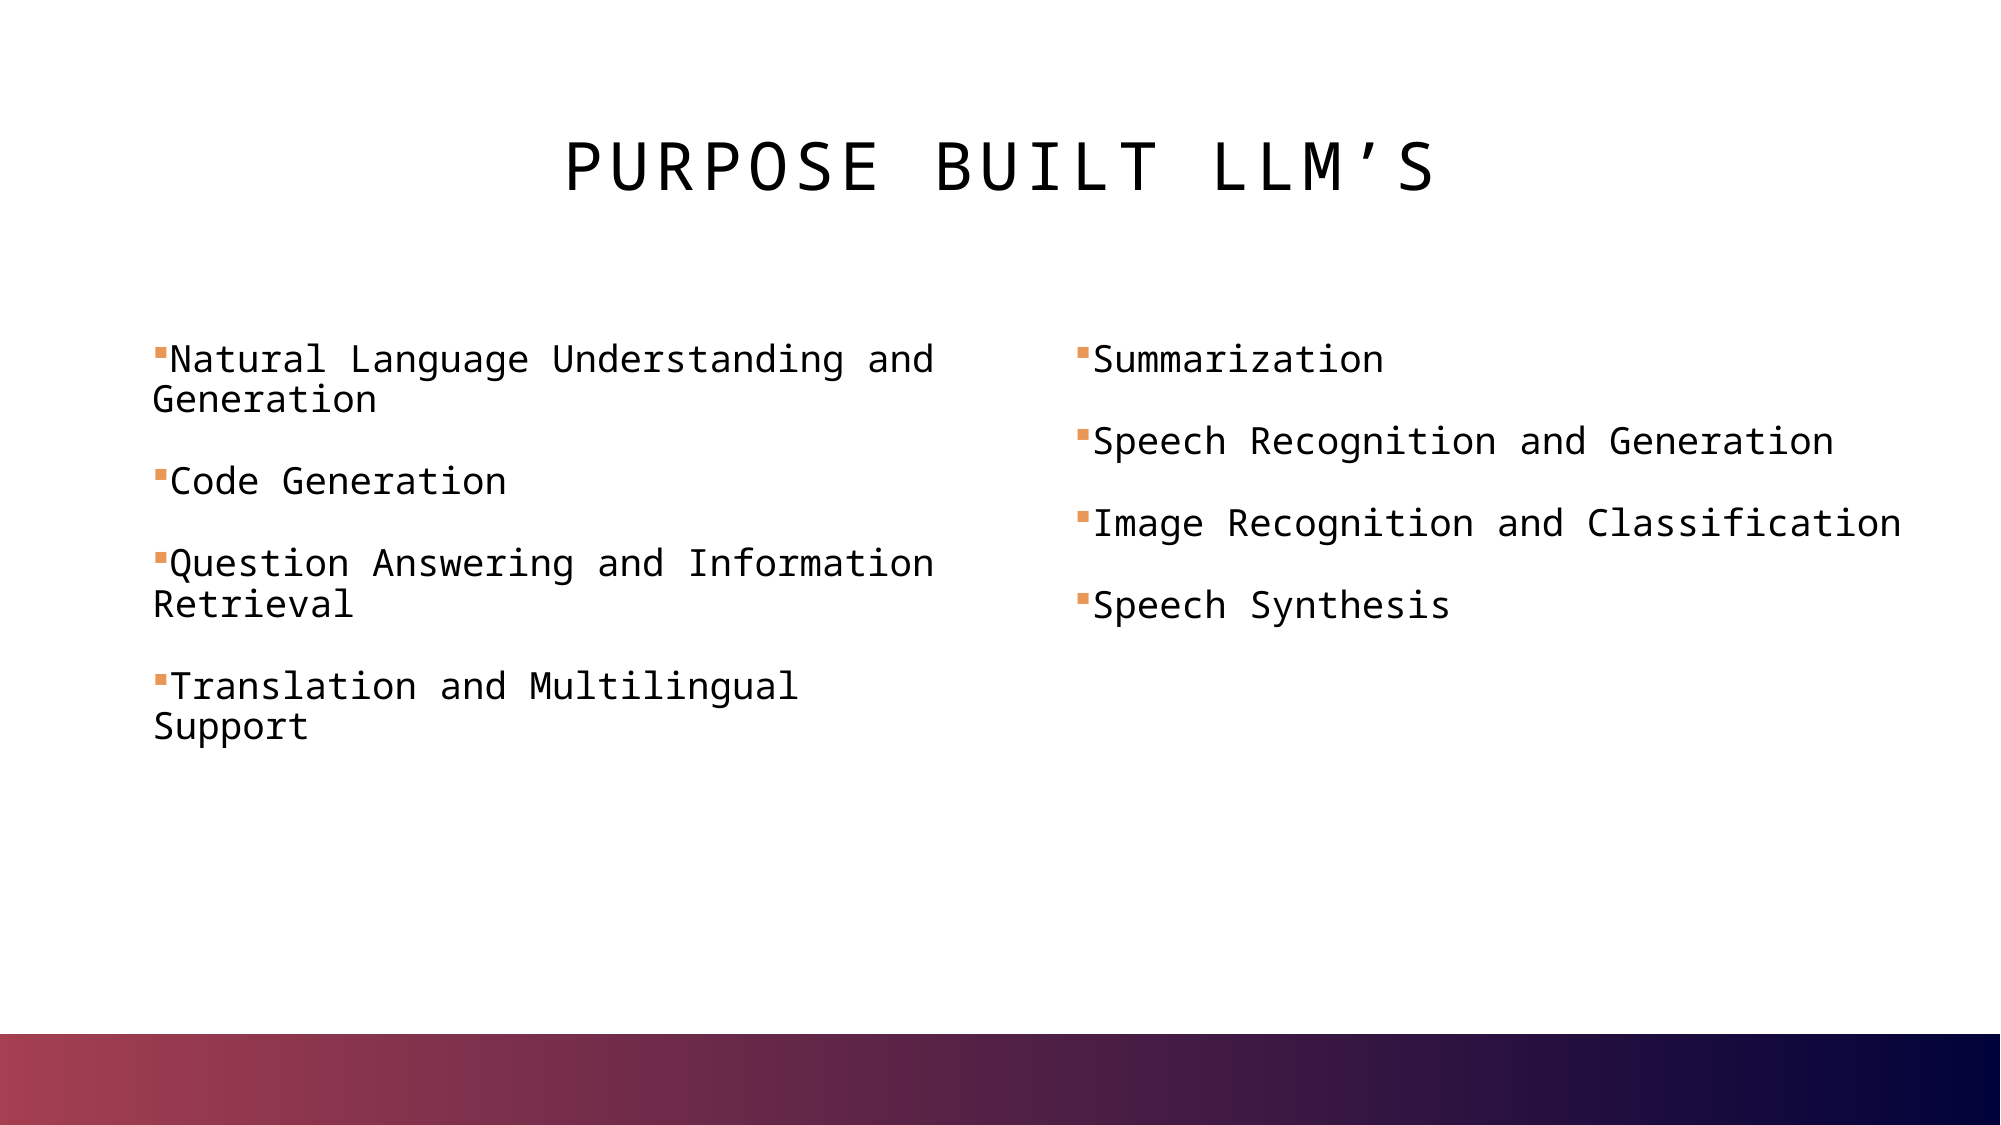

# PURPOSE BUILT LLM’s
Summarization
Speech Recognition and Generation
Image Recognition and Classification
Speech Synthesis
Natural Language Understanding and Generation
Code Generation
Question Answering and Information Retrieval
Translation and Multilingual Support